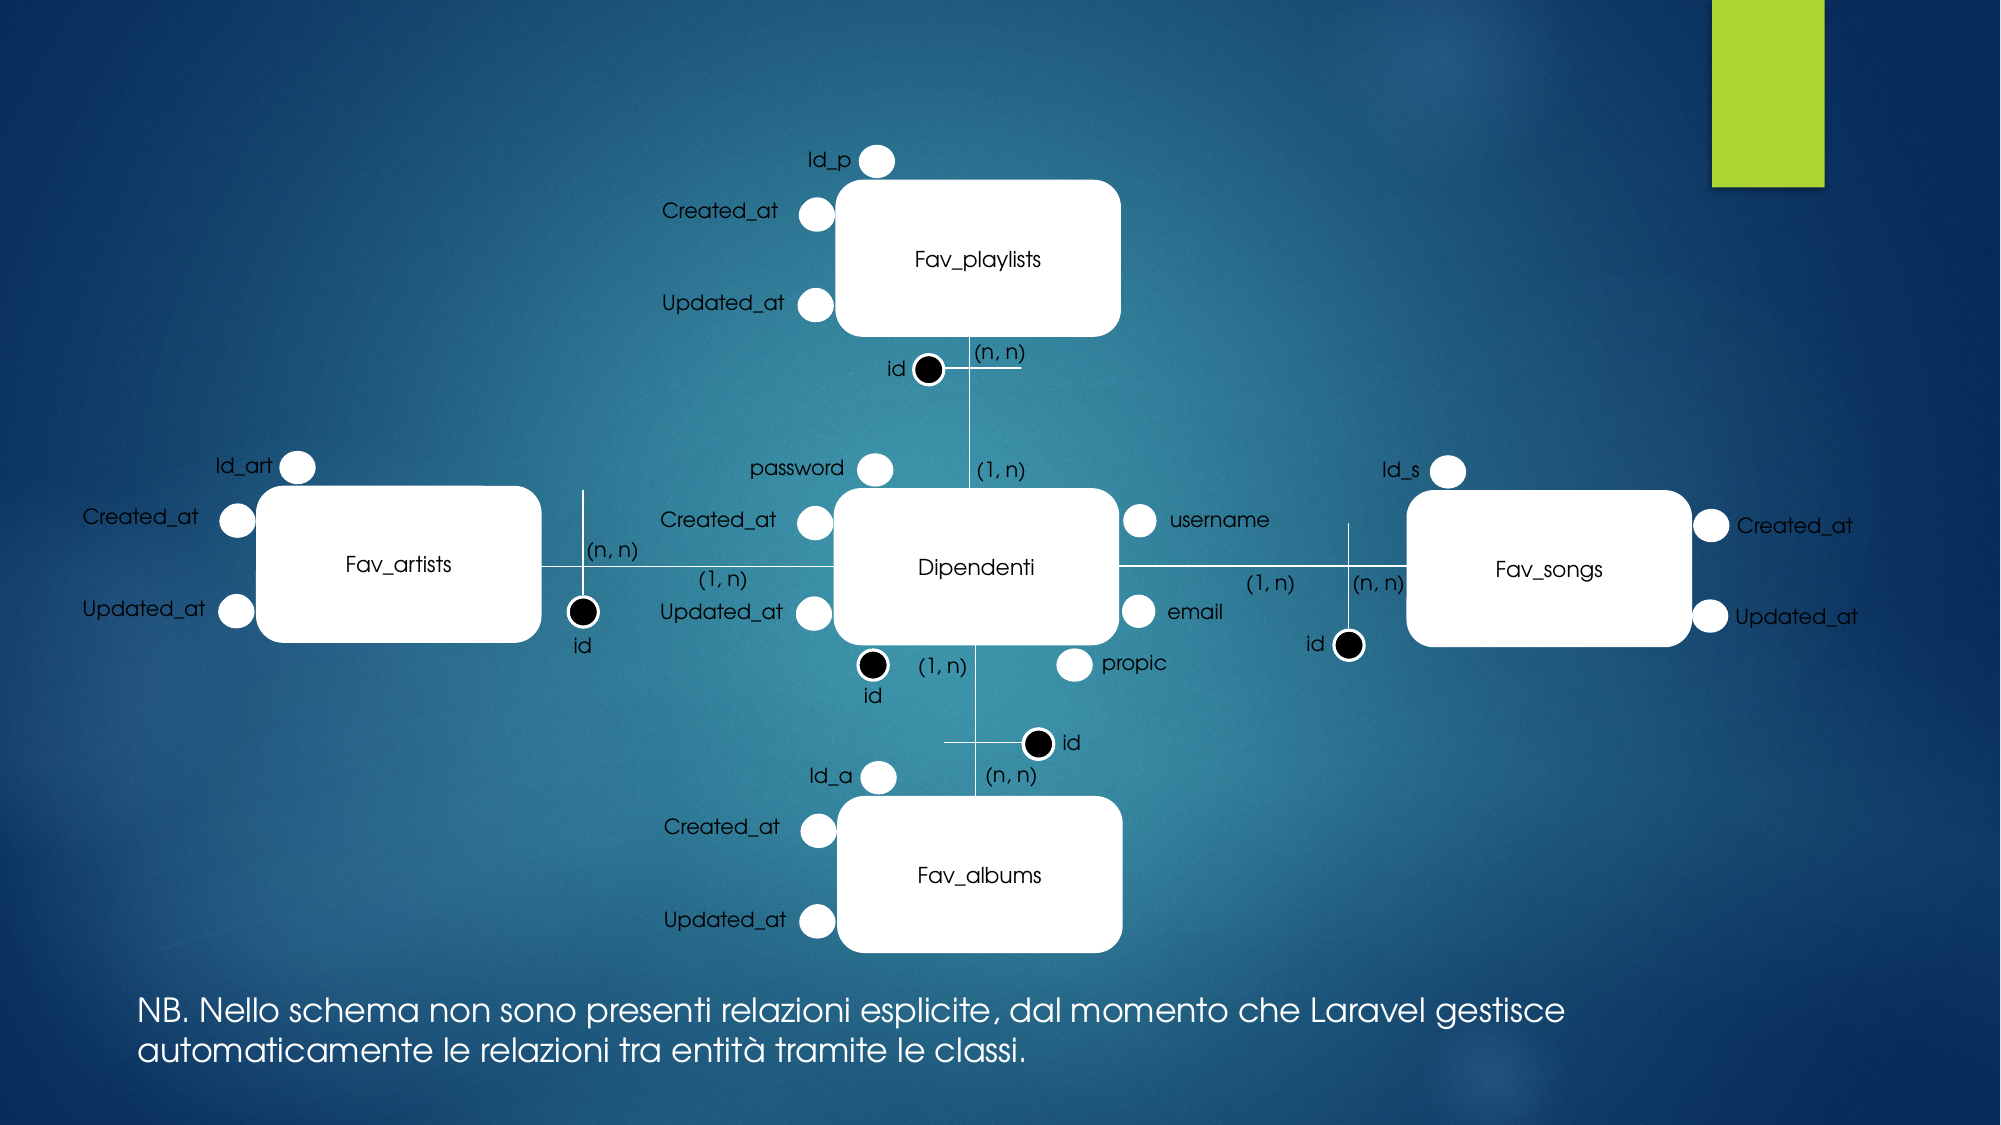

Id_p

Fav_playlists
Created_at

Updated_at

(n, n)
id

Id_art
password
(1, n)
Id_s

Fav_artists
Dipendenti
Fav_songs
Created_at
Created_at
username

Created_at

(n, n)
(1, n)
(1, n)
(n, n)
Updated_at
Updated_at
email

Updated_at

id
id

propic
(1, n)

id
id

(n, n)
Id_a

Fav_albums
Created_at

Updated_at

NB. Nello schema non sono presenti relazioni esplicite, dal momento che Laravel gestisce automaticamente le relazioni tra entità tramite le classi.